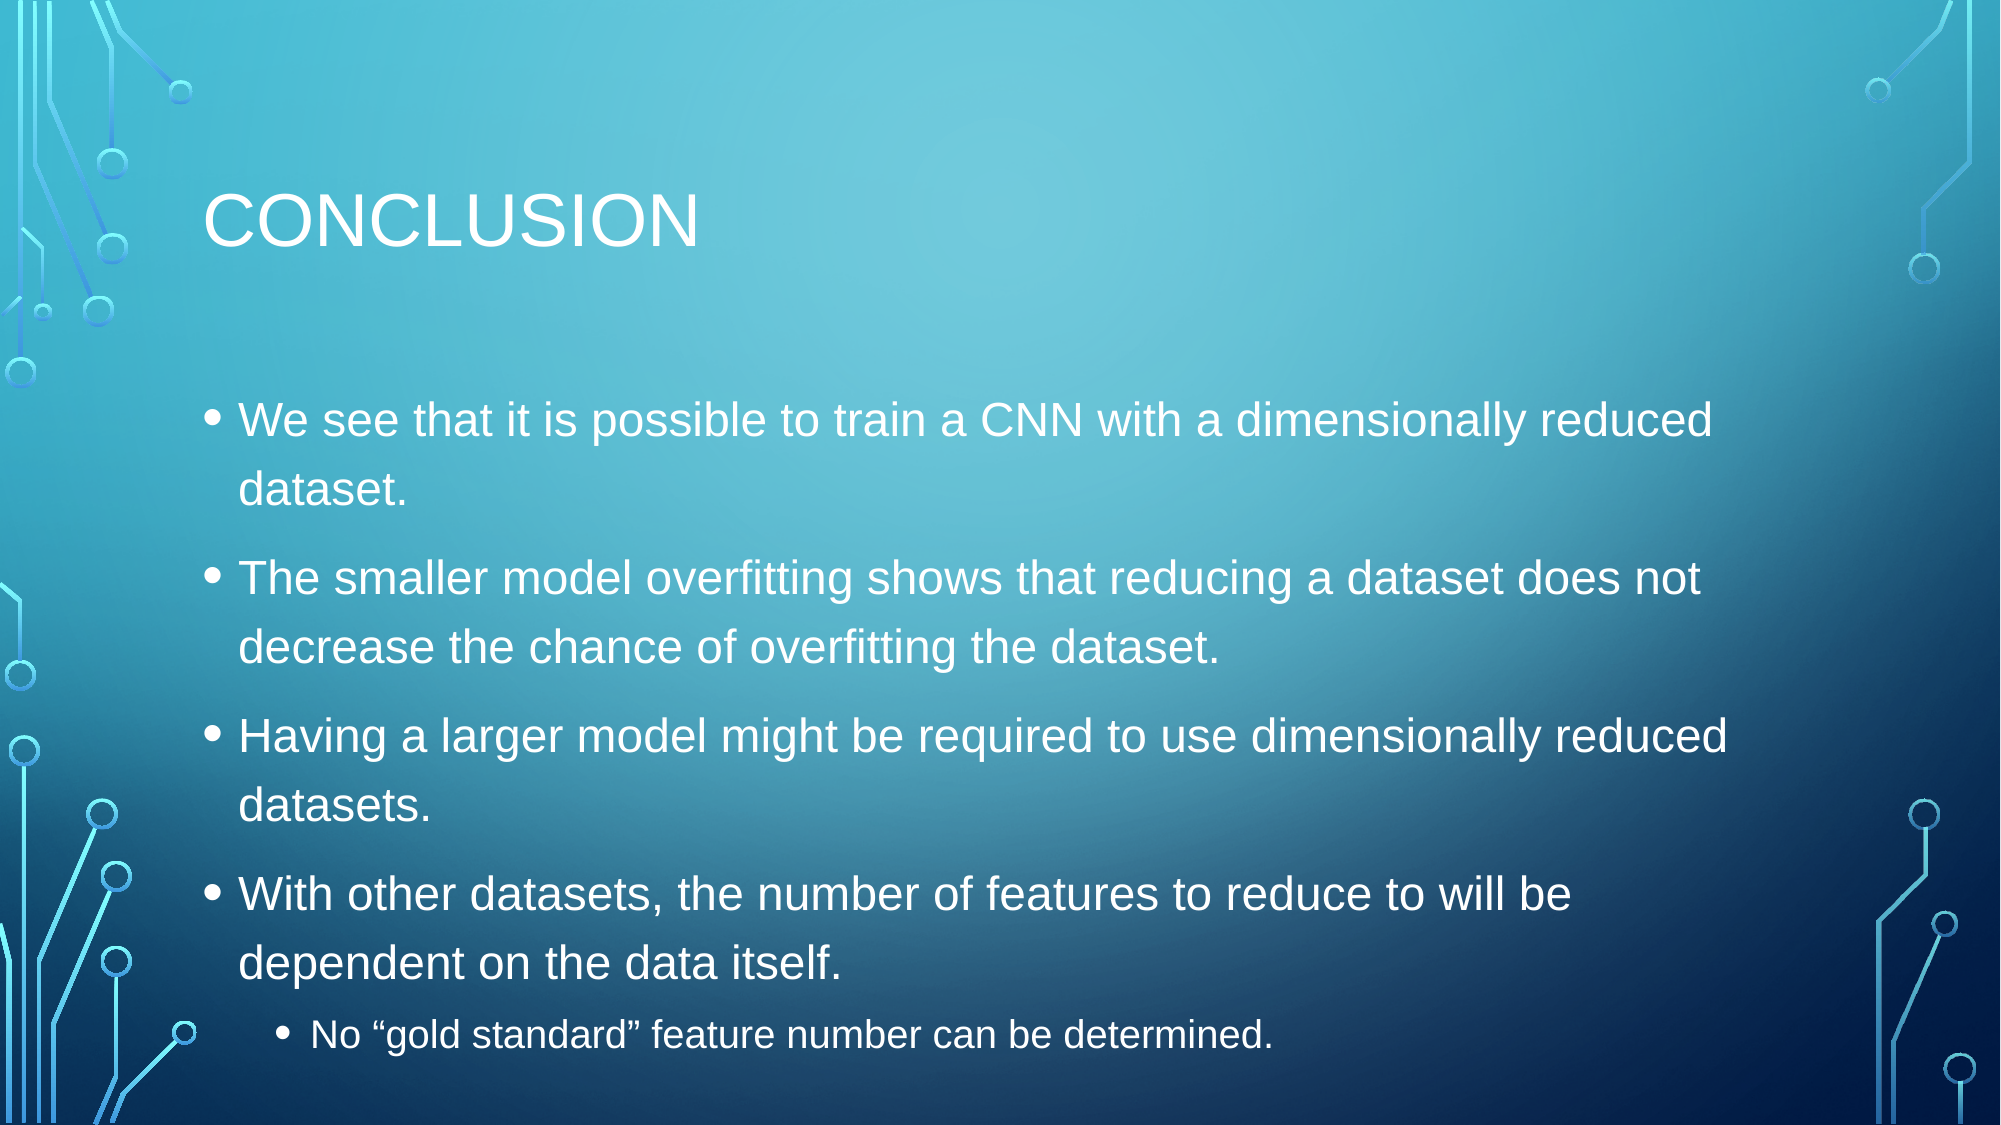

# Conclusion
We see that it is possible to train a CNN with a dimensionally reduced dataset.
The smaller model overfitting shows that reducing a dataset does not decrease the chance of overfitting the dataset.
Having a larger model might be required to use dimensionally reduced datasets.
With other datasets, the number of features to reduce to will be dependent on the data itself.
No “gold standard” feature number can be determined.